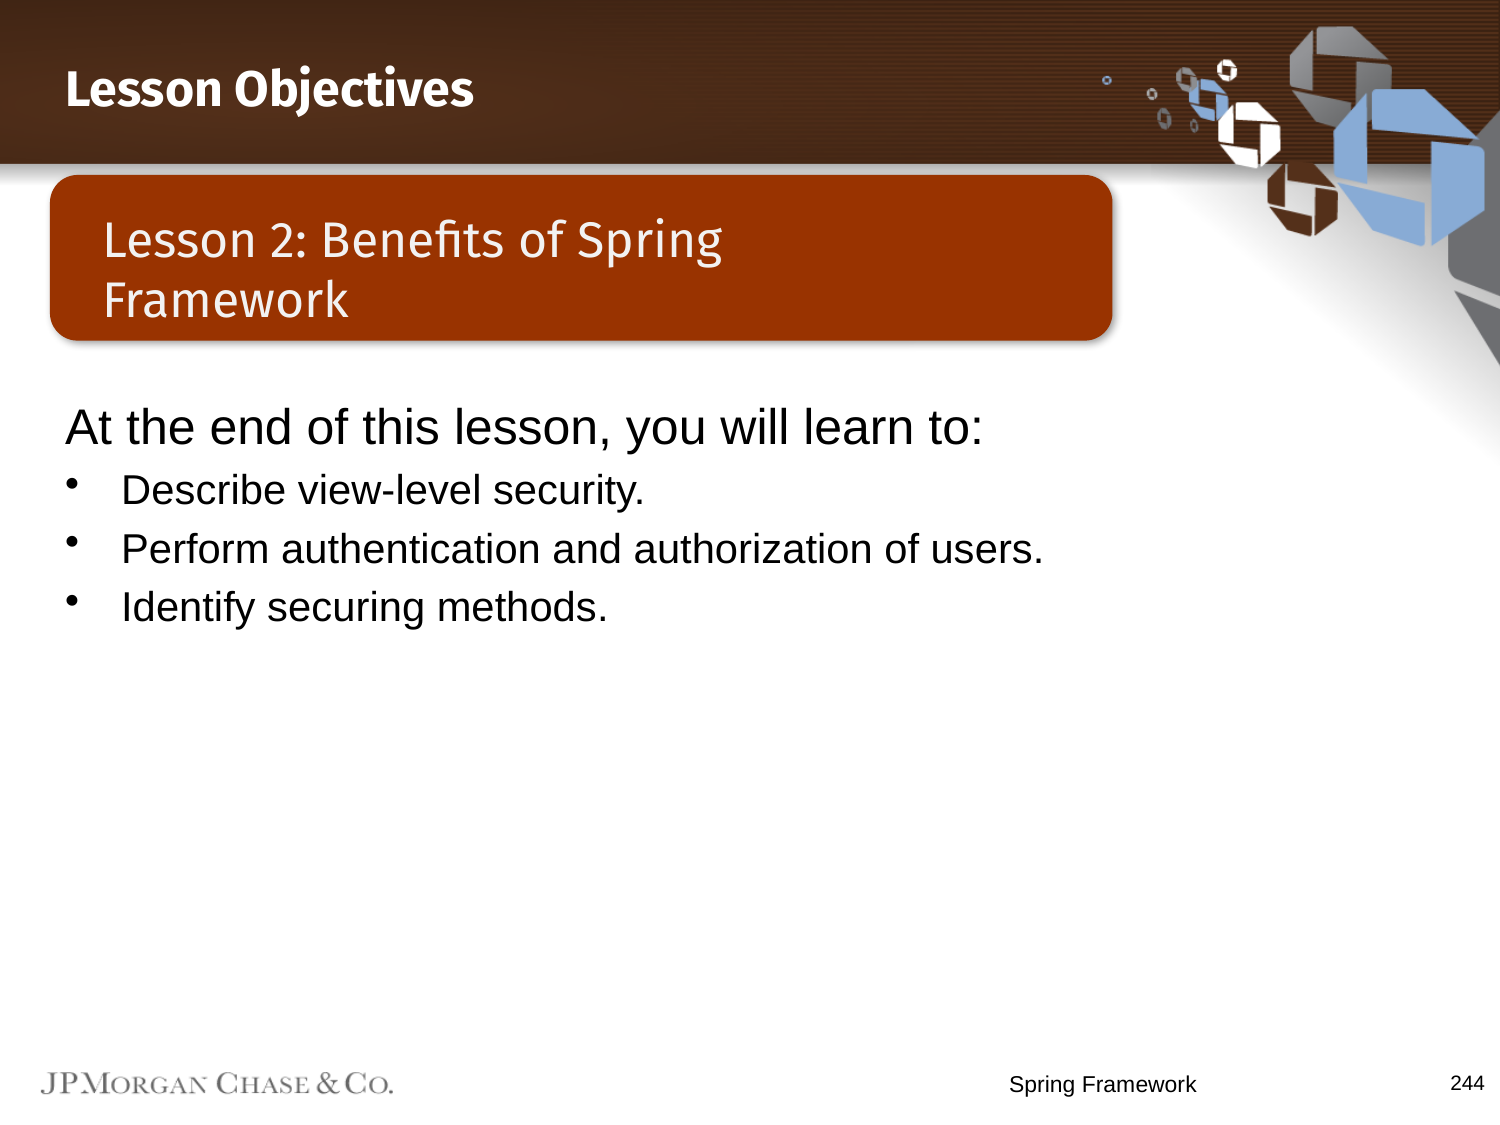

Lesson Objectives

Lesson 2: Benefits of Spring Framework
At the end of this lesson, you will learn to:
Describe view-level security.
Perform authentication and authorization of users.
Identify securing methods.

Spring Framework
244